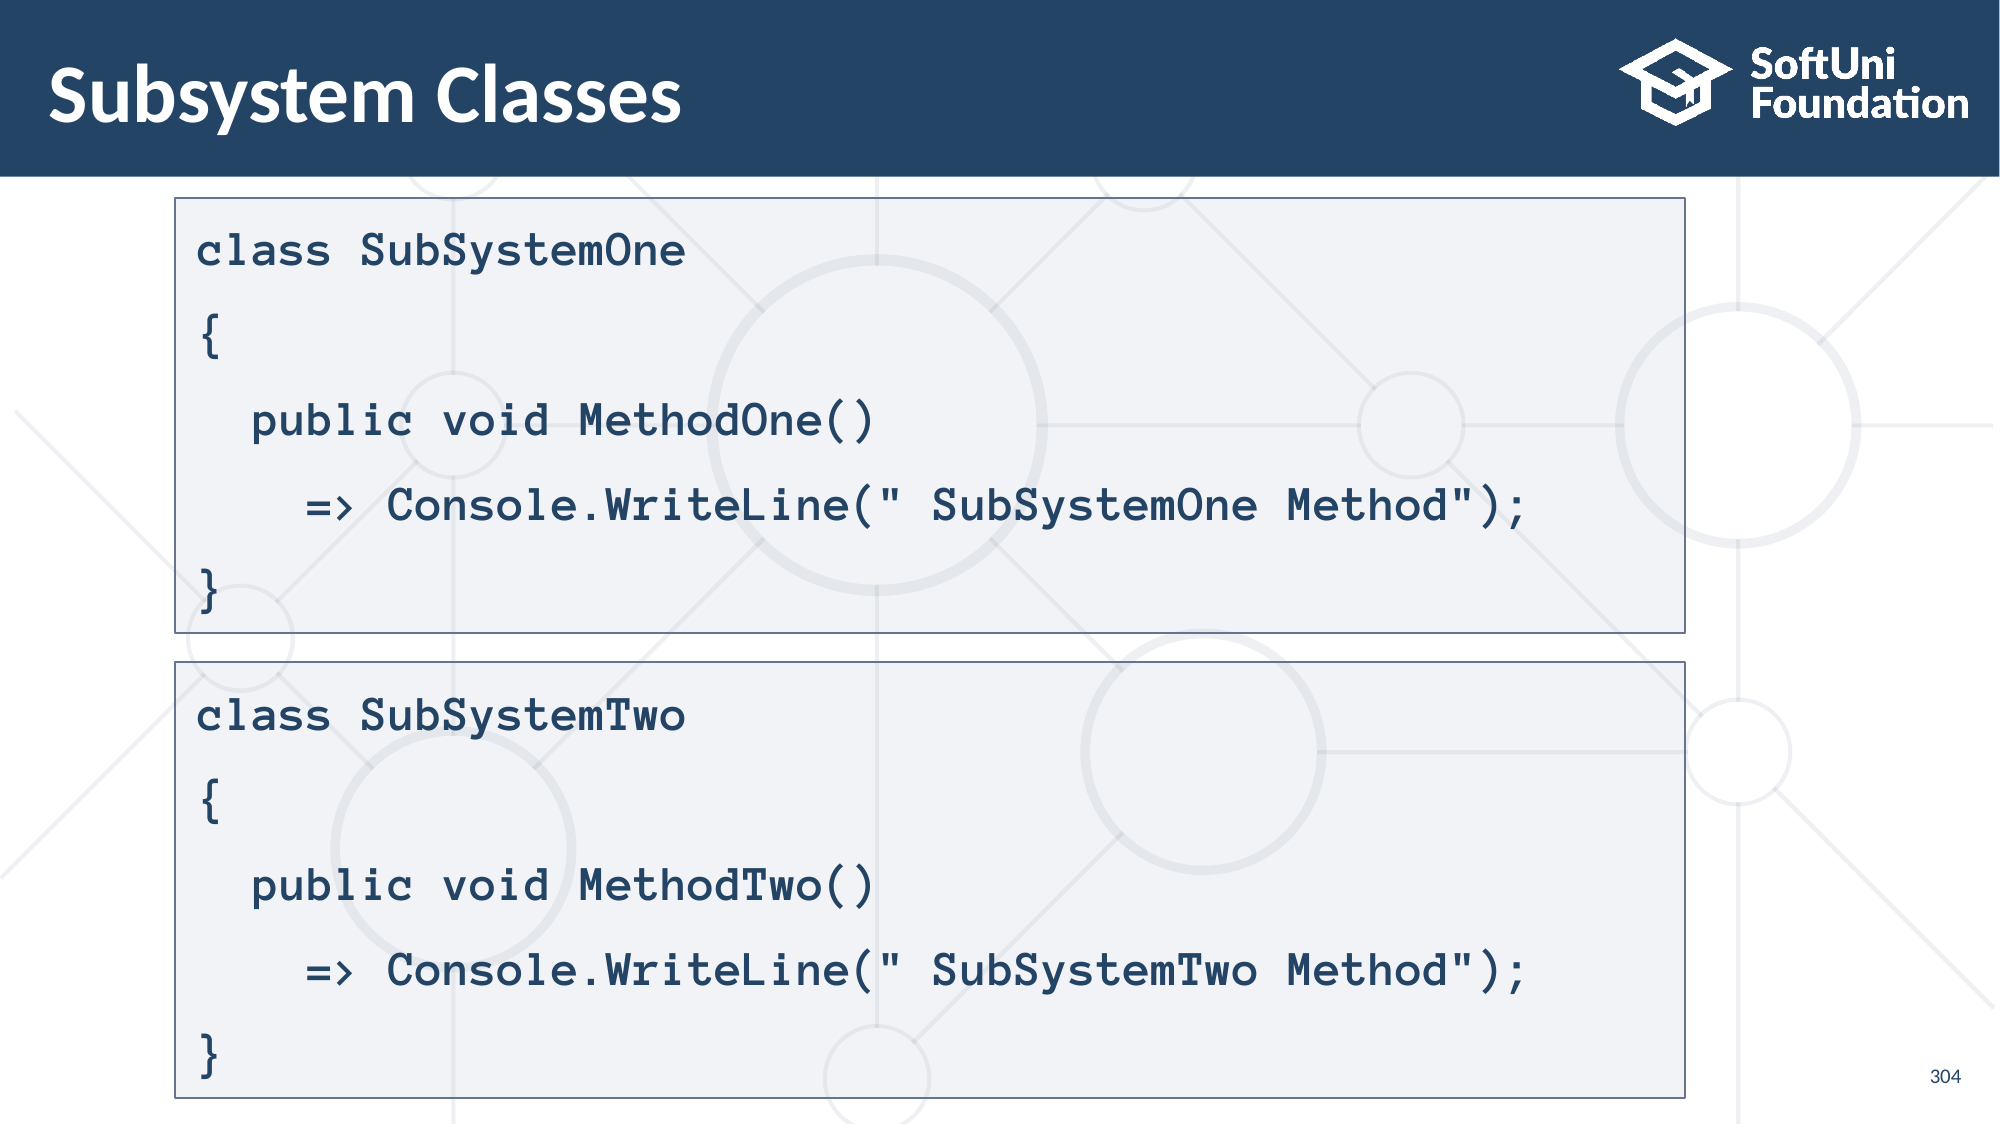

# Subsystem Classes
class SubSystemOne
{
  public void MethodOne()
    => Console.WriteLine(" SubSystemOne Method");
}
class SubSystemTwo
{
  public void MethodTwo()
    => Console.WriteLine(" SubSystemTwo Method");
}
304